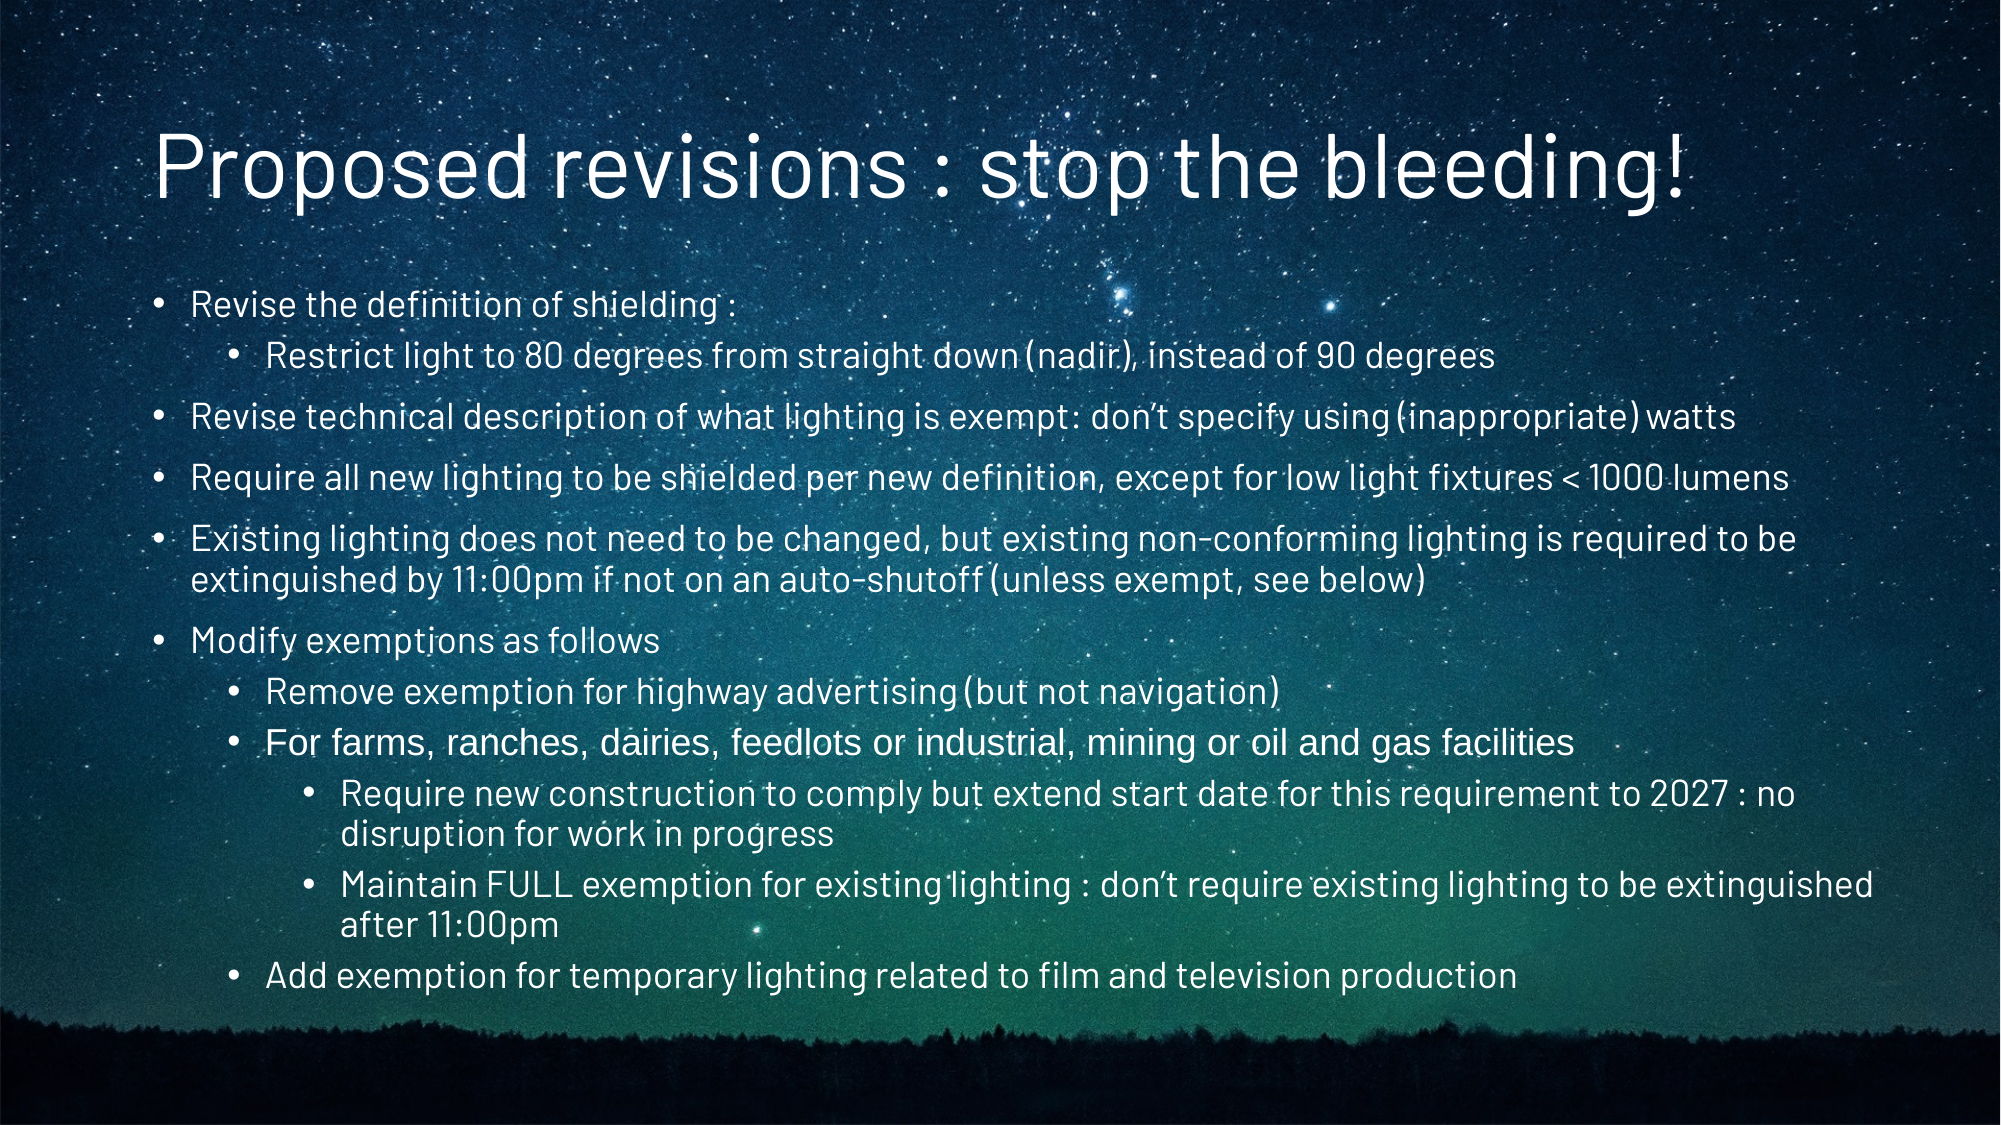

# Proposed revisions : stop the bleeding!
Revise the definition of shielding :
Restrict light to 80 degrees from straight down (nadir), instead of 90 degrees
Revise technical description of what lighting is exempt: don’t specify using (inappropriate) watts
Require all new lighting to be shielded per new definition, except for low light fixtures < 1000 lumens
Existing lighting does not need to be changed, but existing non-conforming lighting is required to be extinguished by 11:00pm if not on an auto-shutoff (unless exempt, see below)
Modify exemptions as follows
Remove exemption for highway advertising (but not navigation)
For farms, ranches, dairies, feedlots or industrial, mining or oil and gas facilities
Require new construction to comply but extend start date for this requirement to 2027 : no disruption for work in progress
Maintain FULL exemption for existing lighting : don’t require existing lighting to be extinguished after 11:00pm
Add exemption for temporary lighting related to film and television production